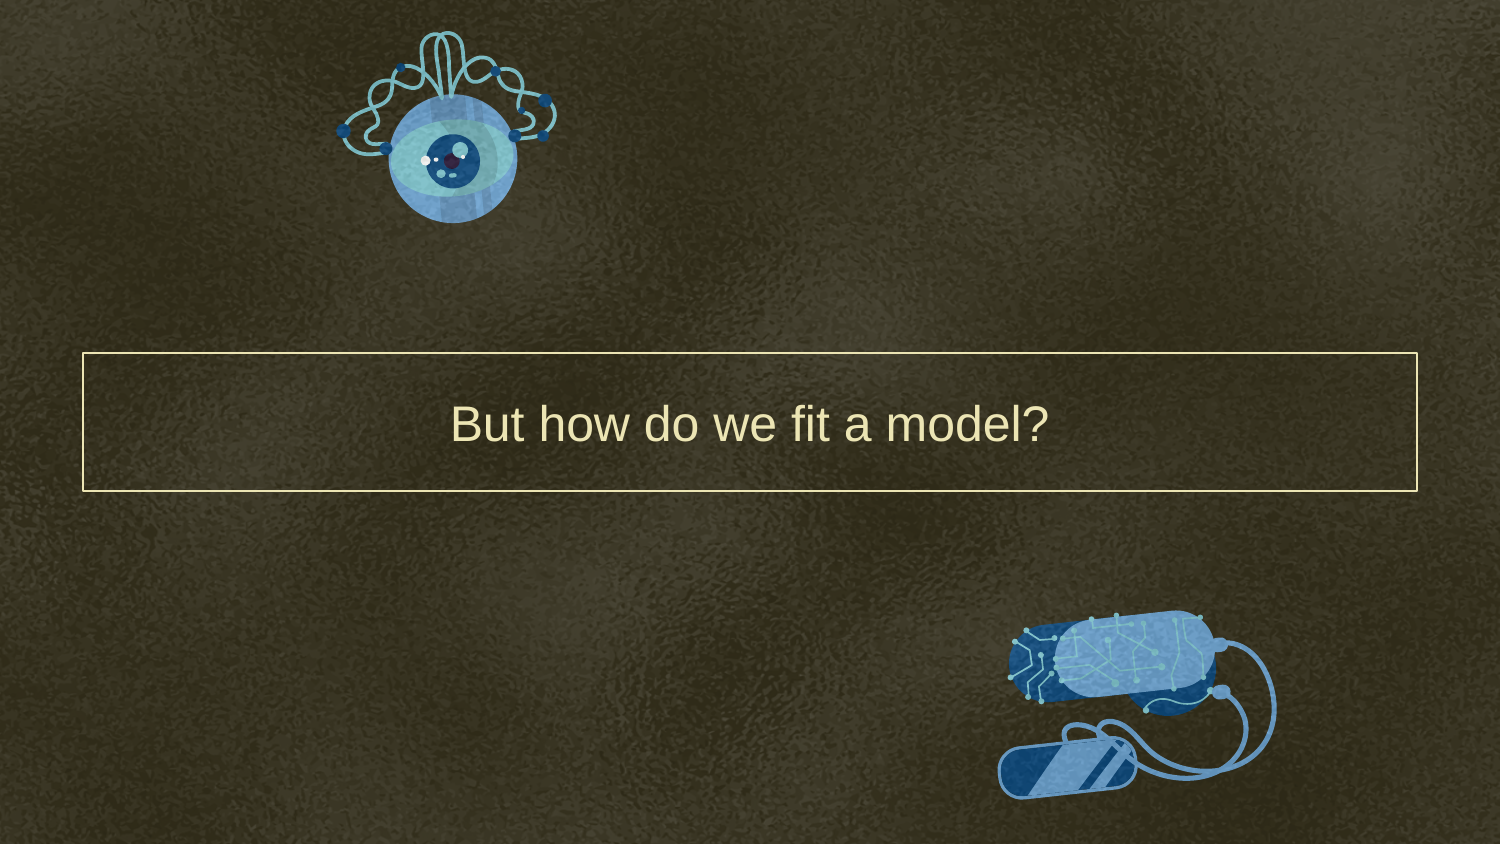

# But how do we fit a model?